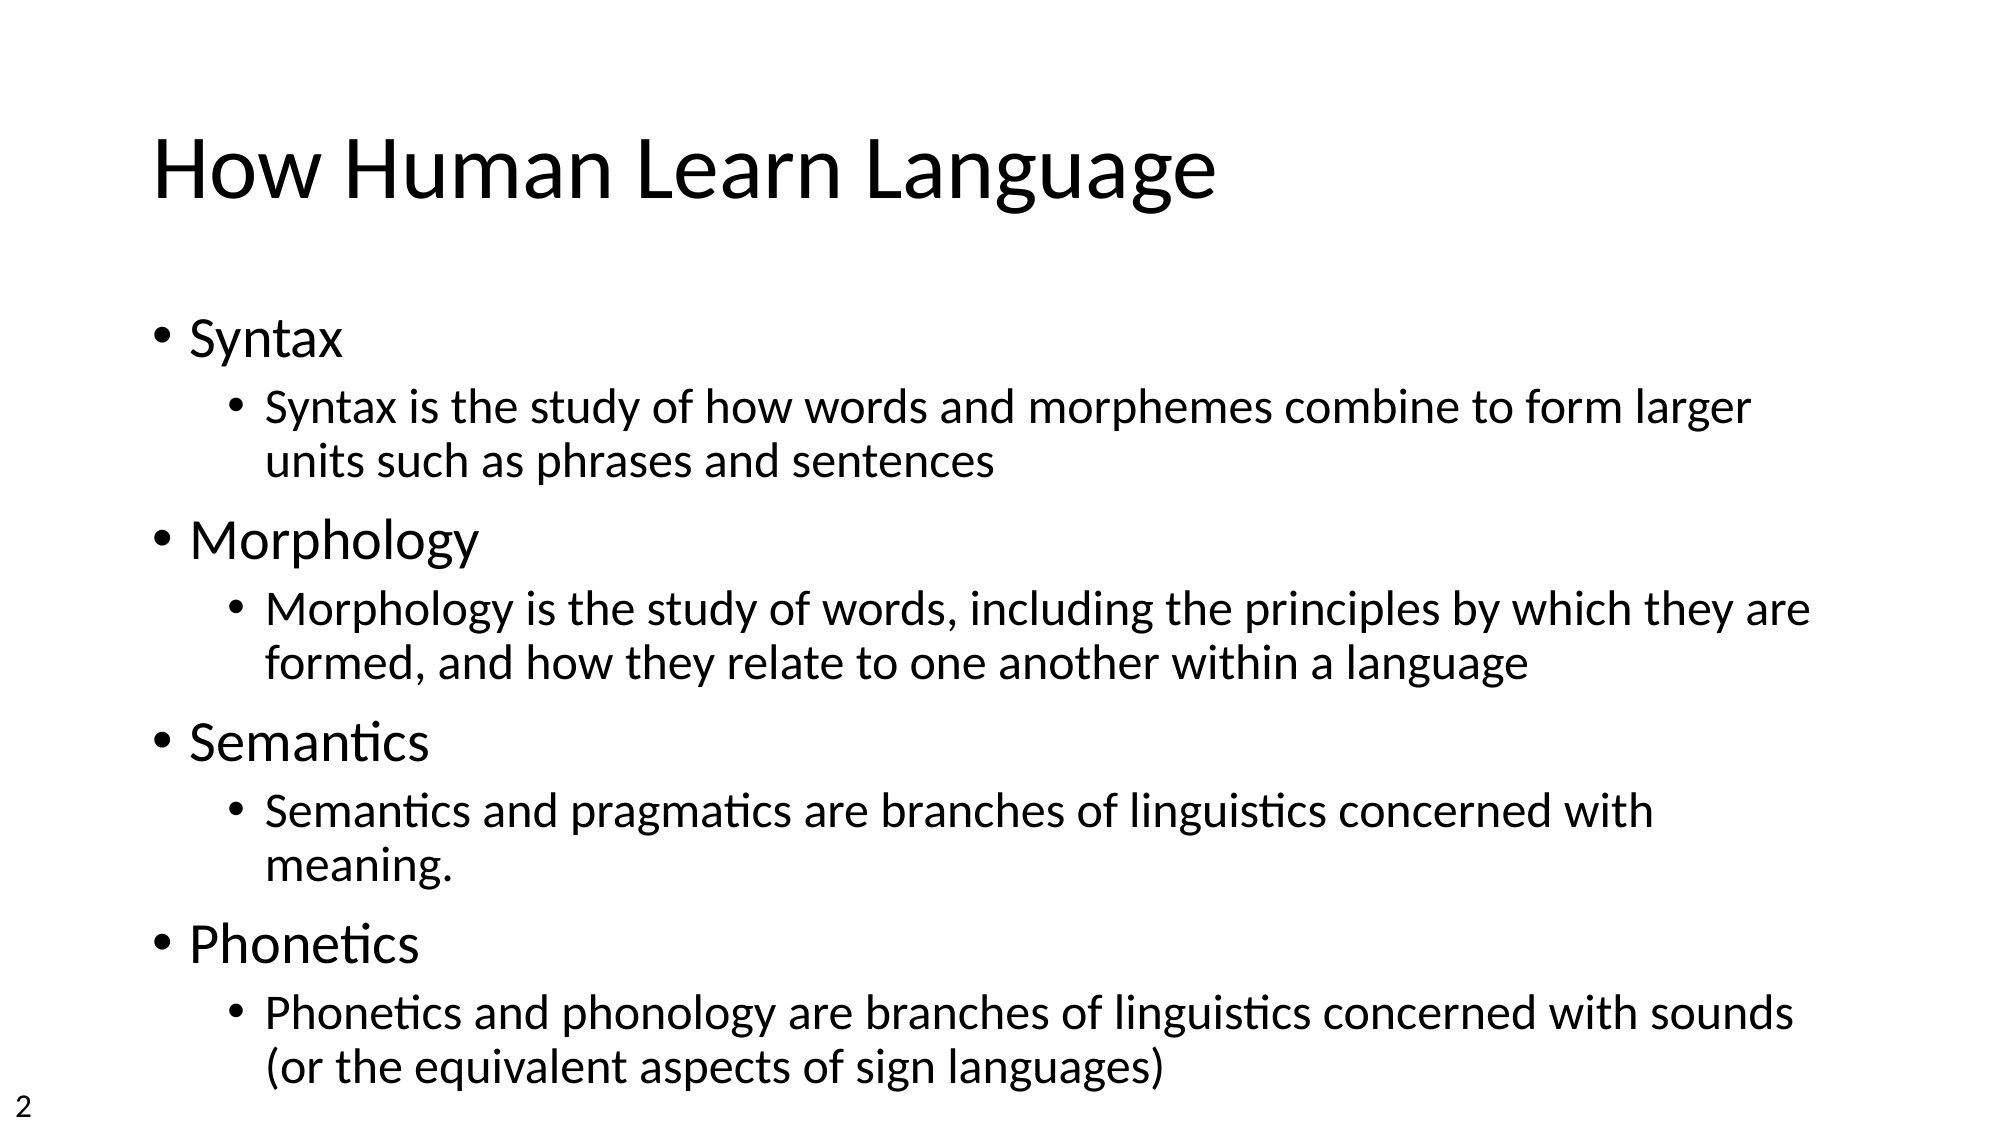

# How Human Learn Language
Syntax
Syntax is the study of how words and morphemes combine to form larger units such as phrases and sentences
Morphology
Morphology is the study of words, including the principles by which they are formed, and how they relate to one another within a language
Semantics
Semantics and pragmatics are branches of linguistics concerned with meaning.
Phonetics
Phonetics and phonology are branches of linguistics concerned with sounds (or the equivalent aspects of sign languages)